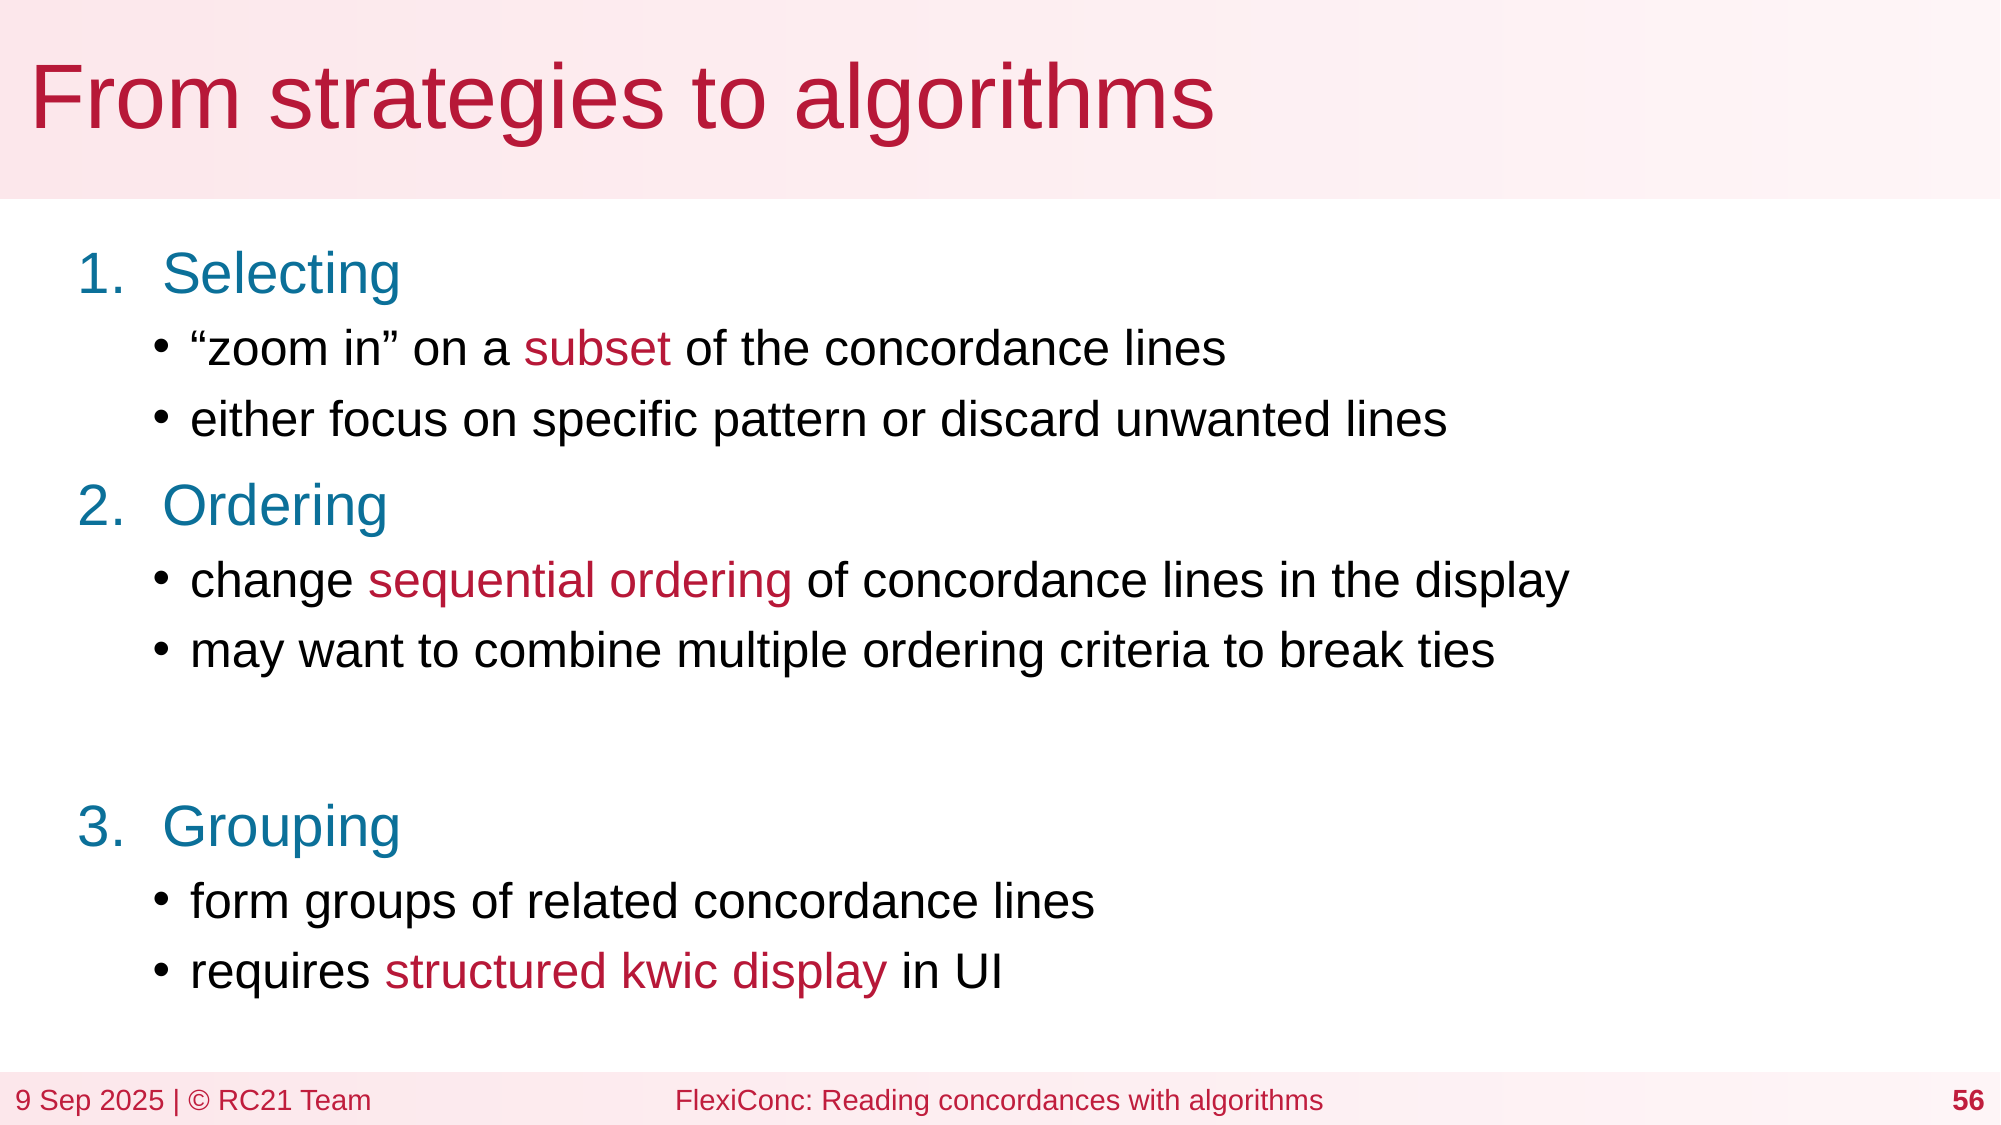

# From strategies to algorithms
Selecting
“zoom in” on a subset of the concordance lines
either focus on specific pattern or discard unwanted lines
Ordering
change sequential ordering of concordance lines in the display
may want to combine multiple ordering criteria to break ties

Grouping
form groups of related concordance lines
requires structured kwic display in UI

FlexiConc: Reading concordances with algorithms
9 Sep 2025 | © RC21 Team
56